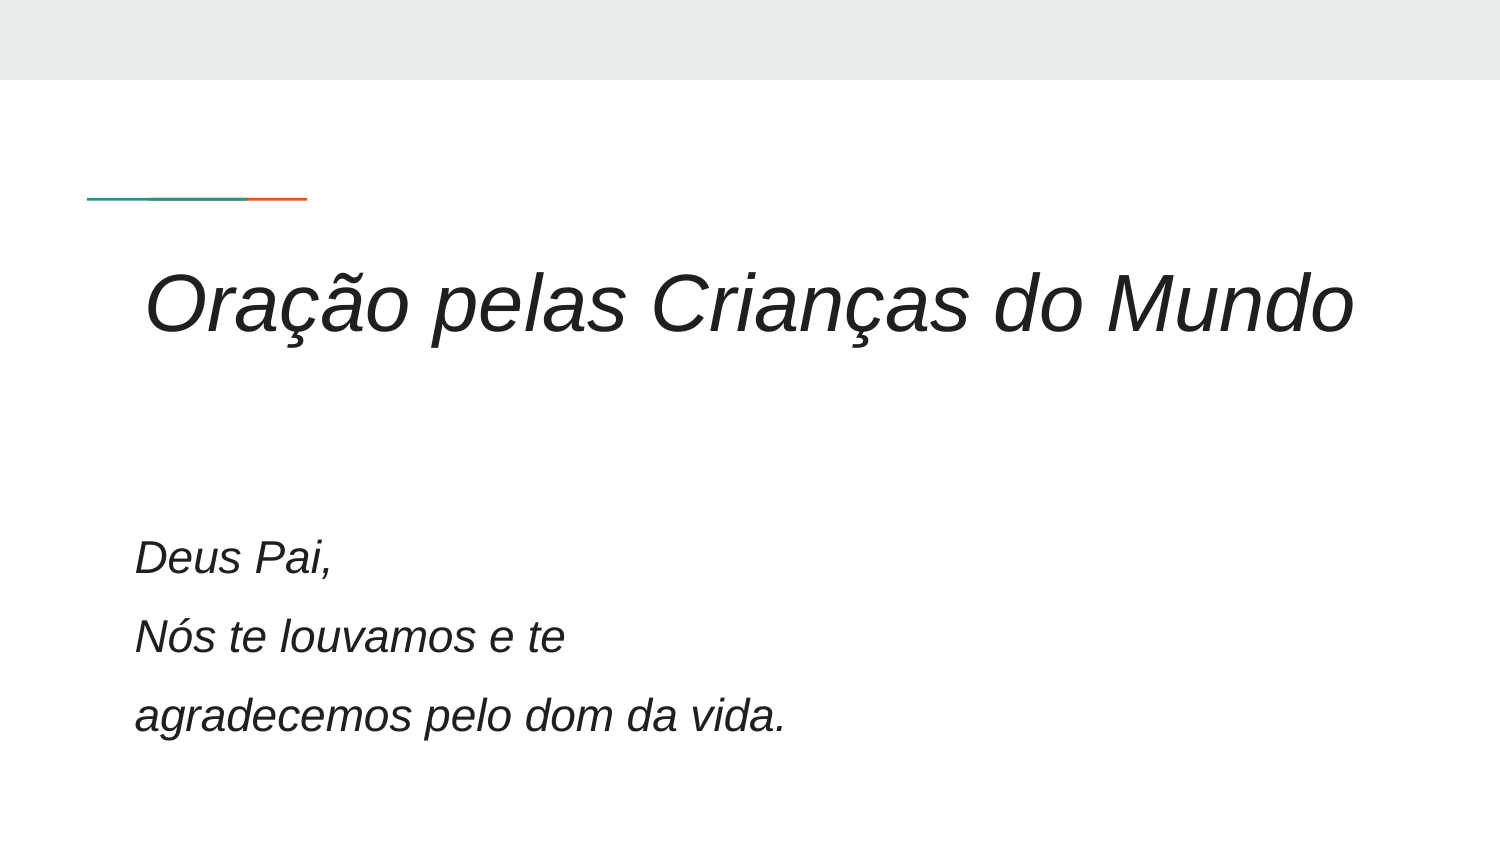

Oração pelas Crianças do Mundo

Deus Pai,
Nós te louvamos e te
agradecemos pelo dom da vida.